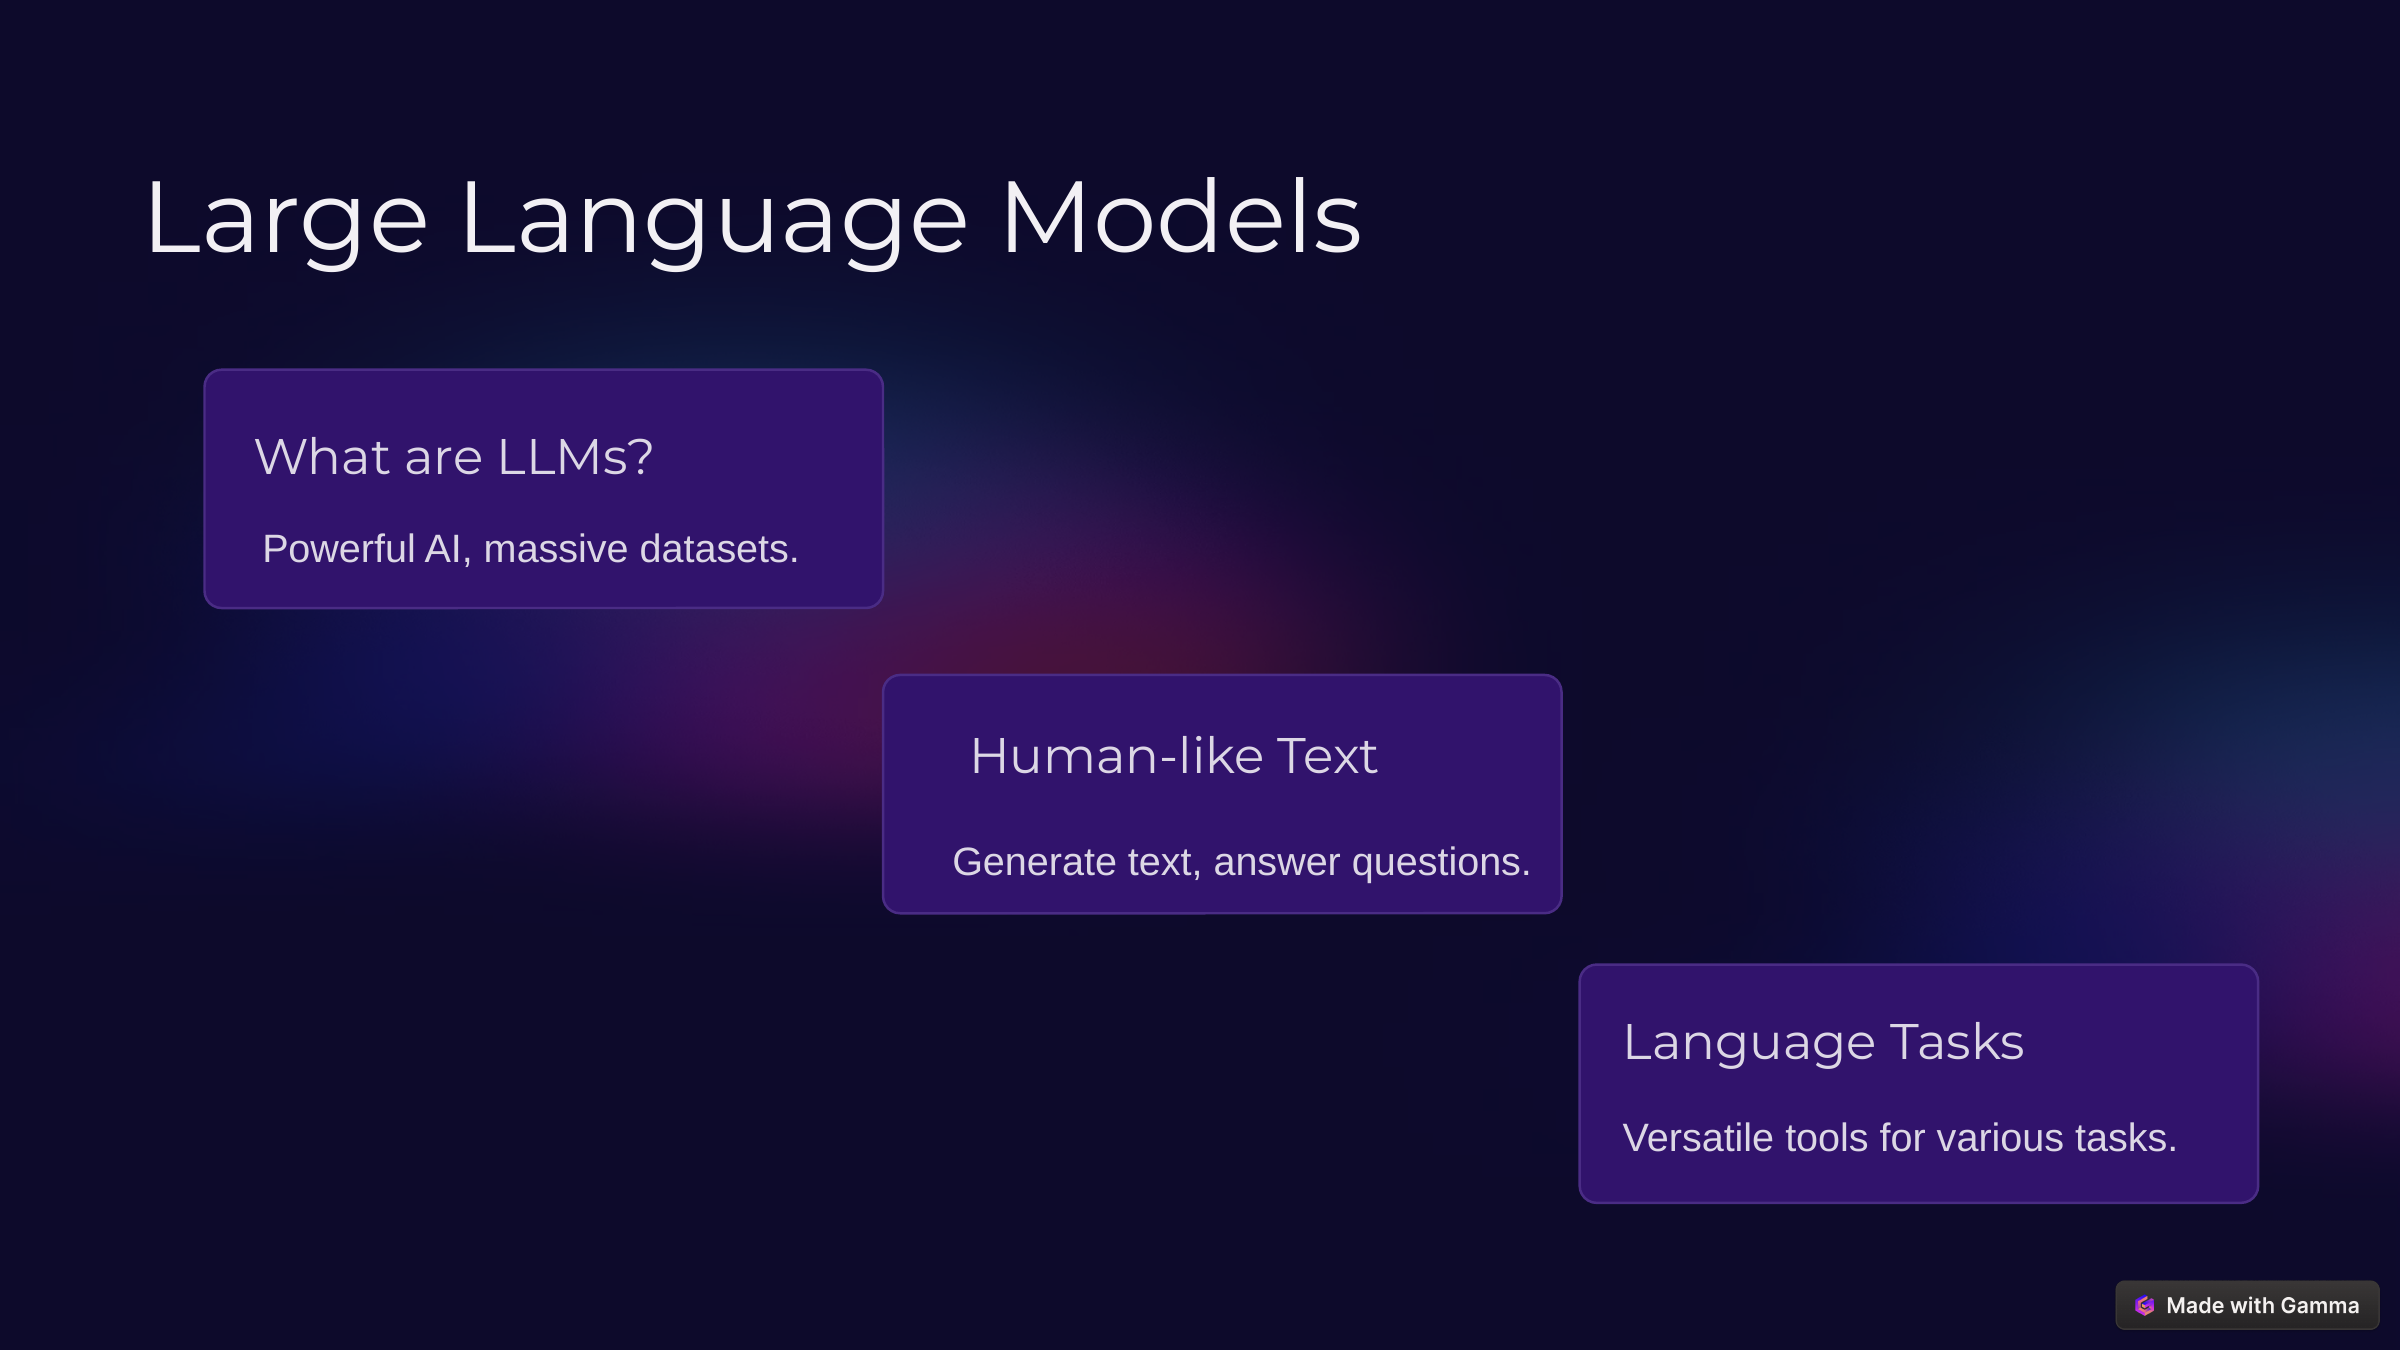

Large Language Models

What are LLMs?
Powerful AI, massive datasets.

Human-like Text

Generate text, answer questions.

Language Tasks
Versatile tools for various tasks.